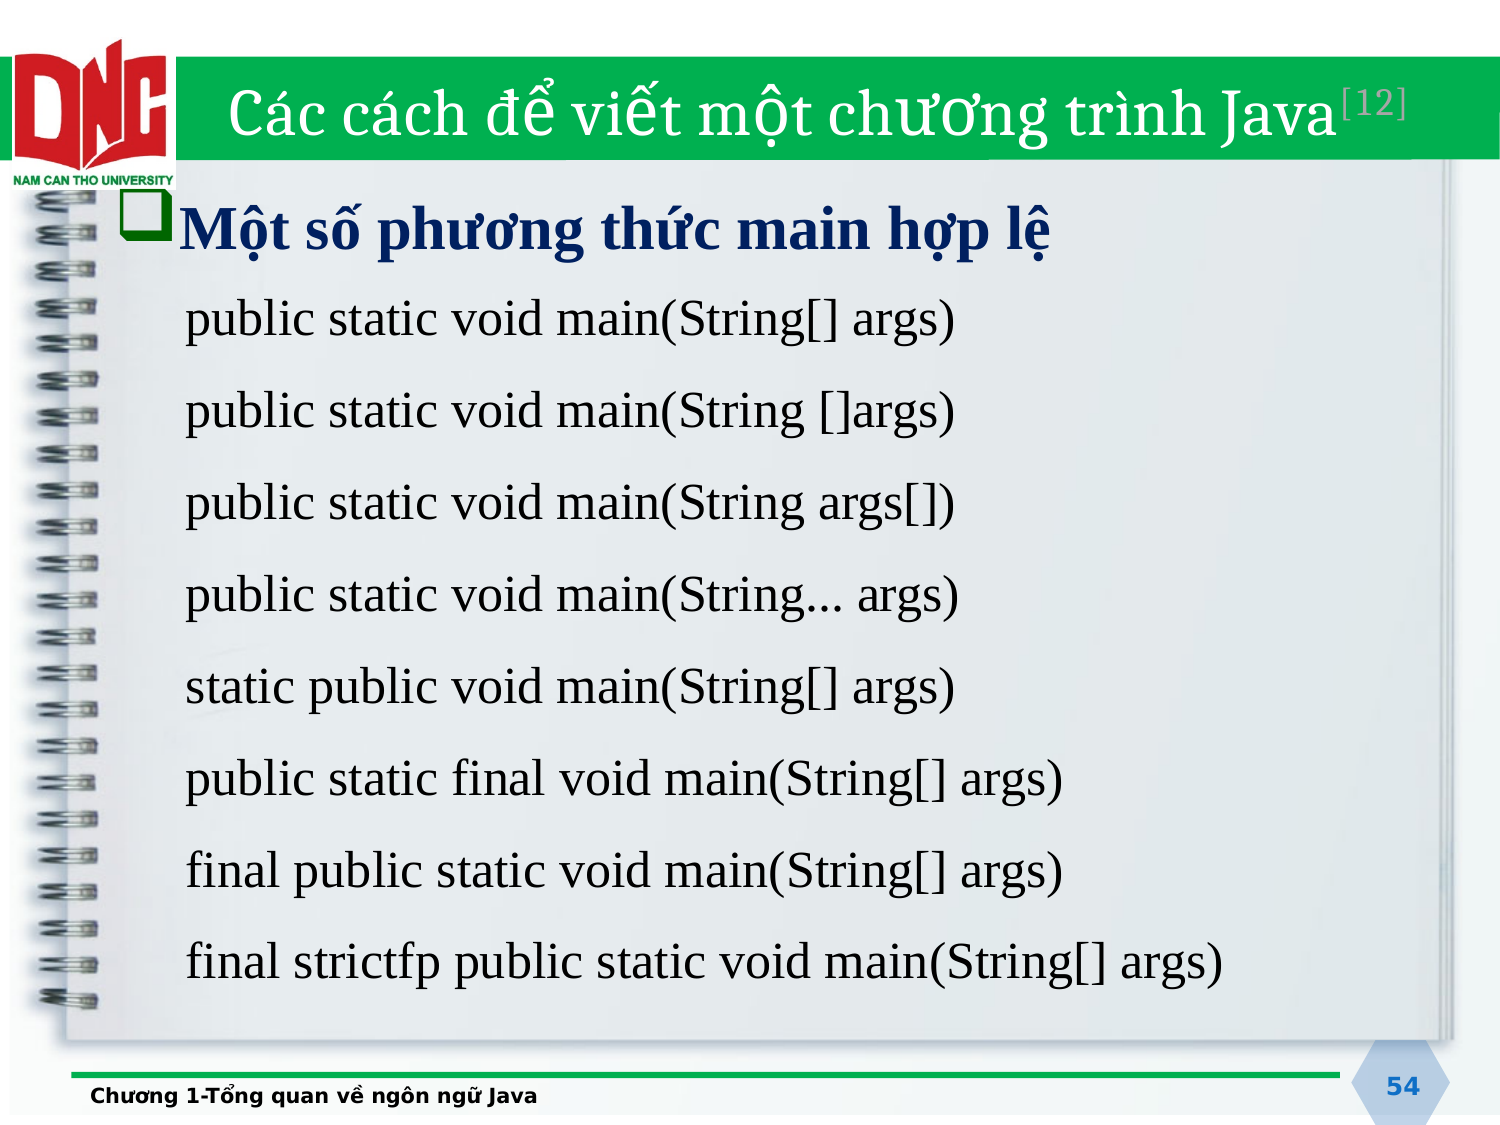

# Các cách để viết một chương trình Java[12]
Một số phương thức main hợp lệ

public static void main(String[] args)
public static void main(String []args)
public static void main(String args[])
public static void main(String... args)
static public void main(String[] args)
public static final void main(String[] args)
final public static void main(String[] args)
final strictfp public static void main(String[] args)
54
Chương 1-Tổng quan về ngôn ngữ Java